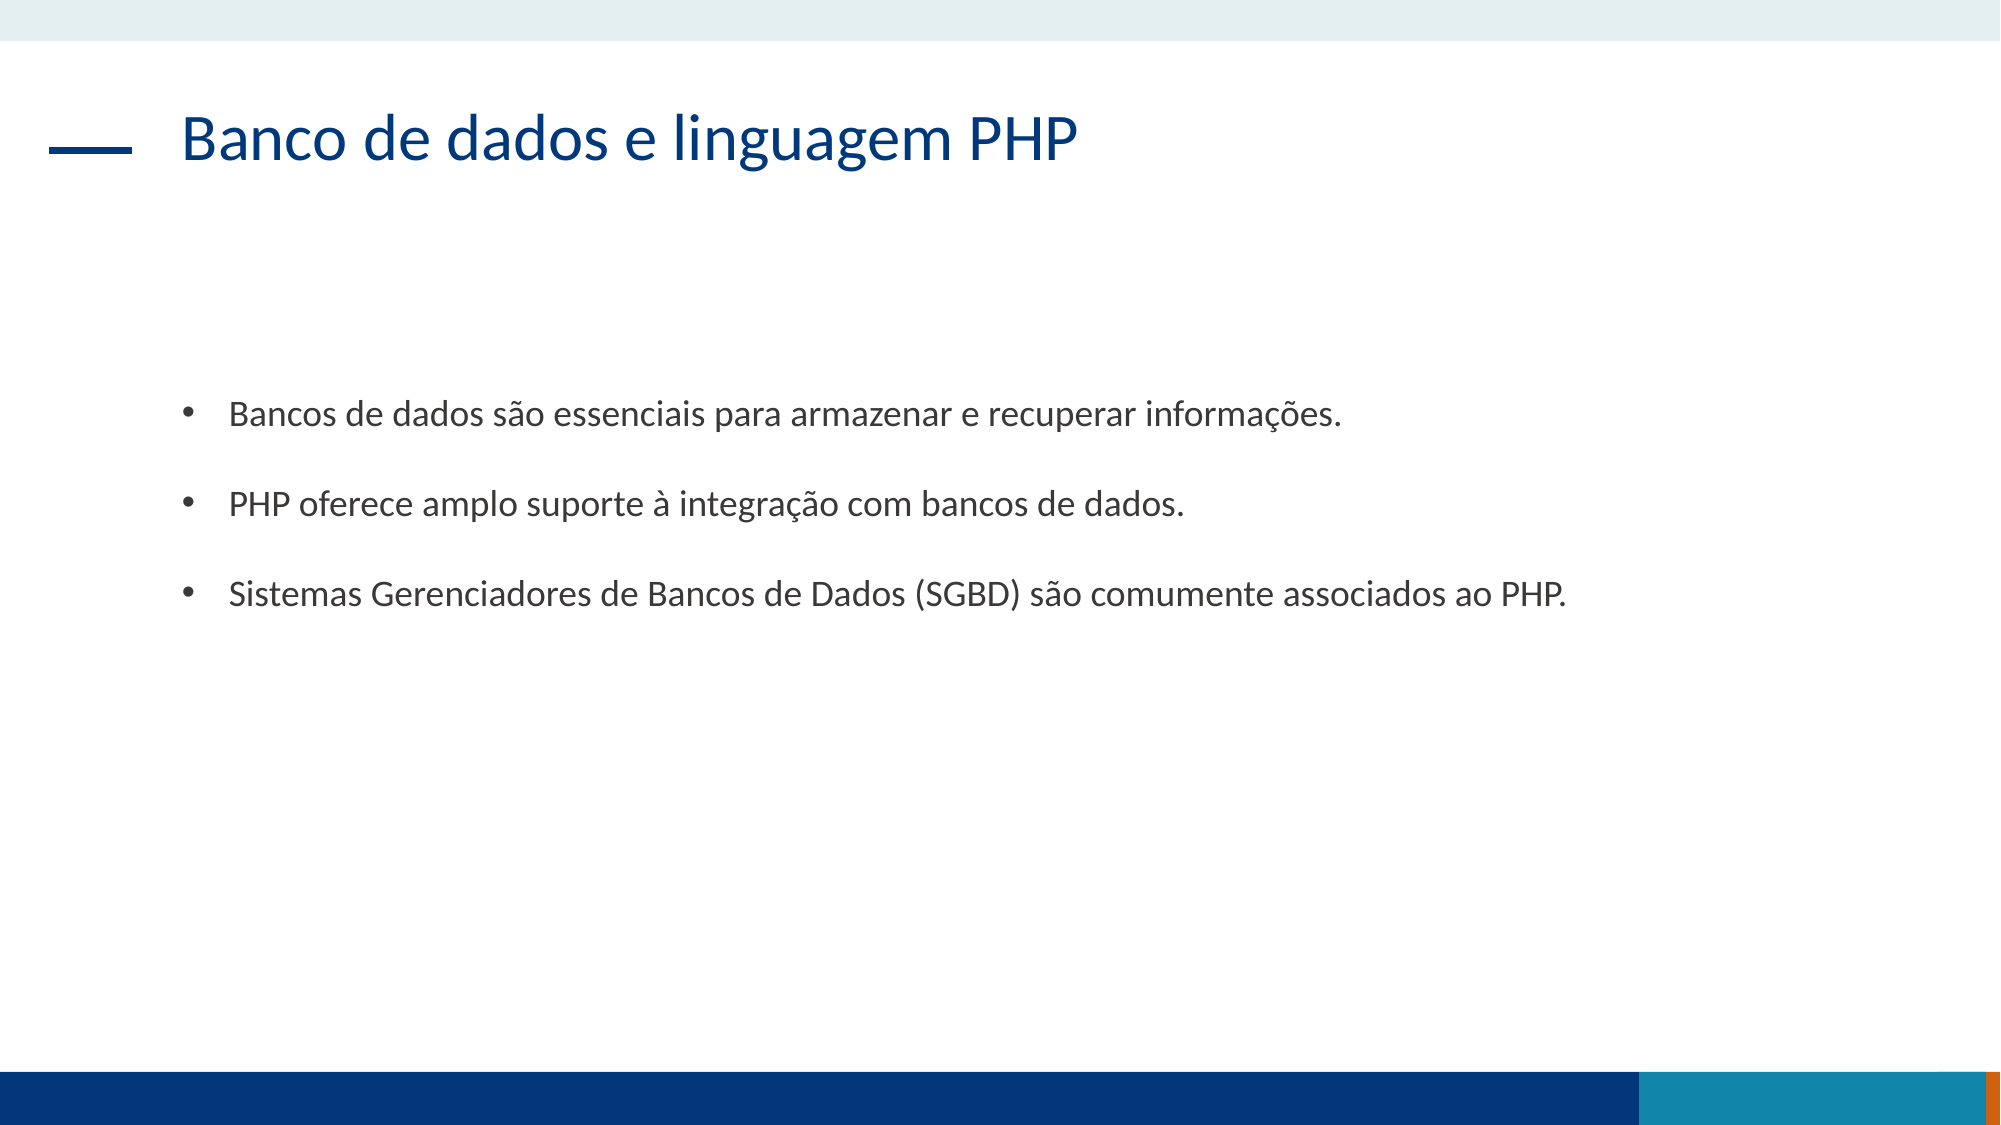

Banco de dados e linguagem PHP
Bancos de dados são essenciais para armazenar e recuperar informações.

PHP oferece amplo suporte à integração com bancos de dados.

Sistemas Gerenciadores de Bancos de Dados (SGBD) são comumente associados ao PHP.